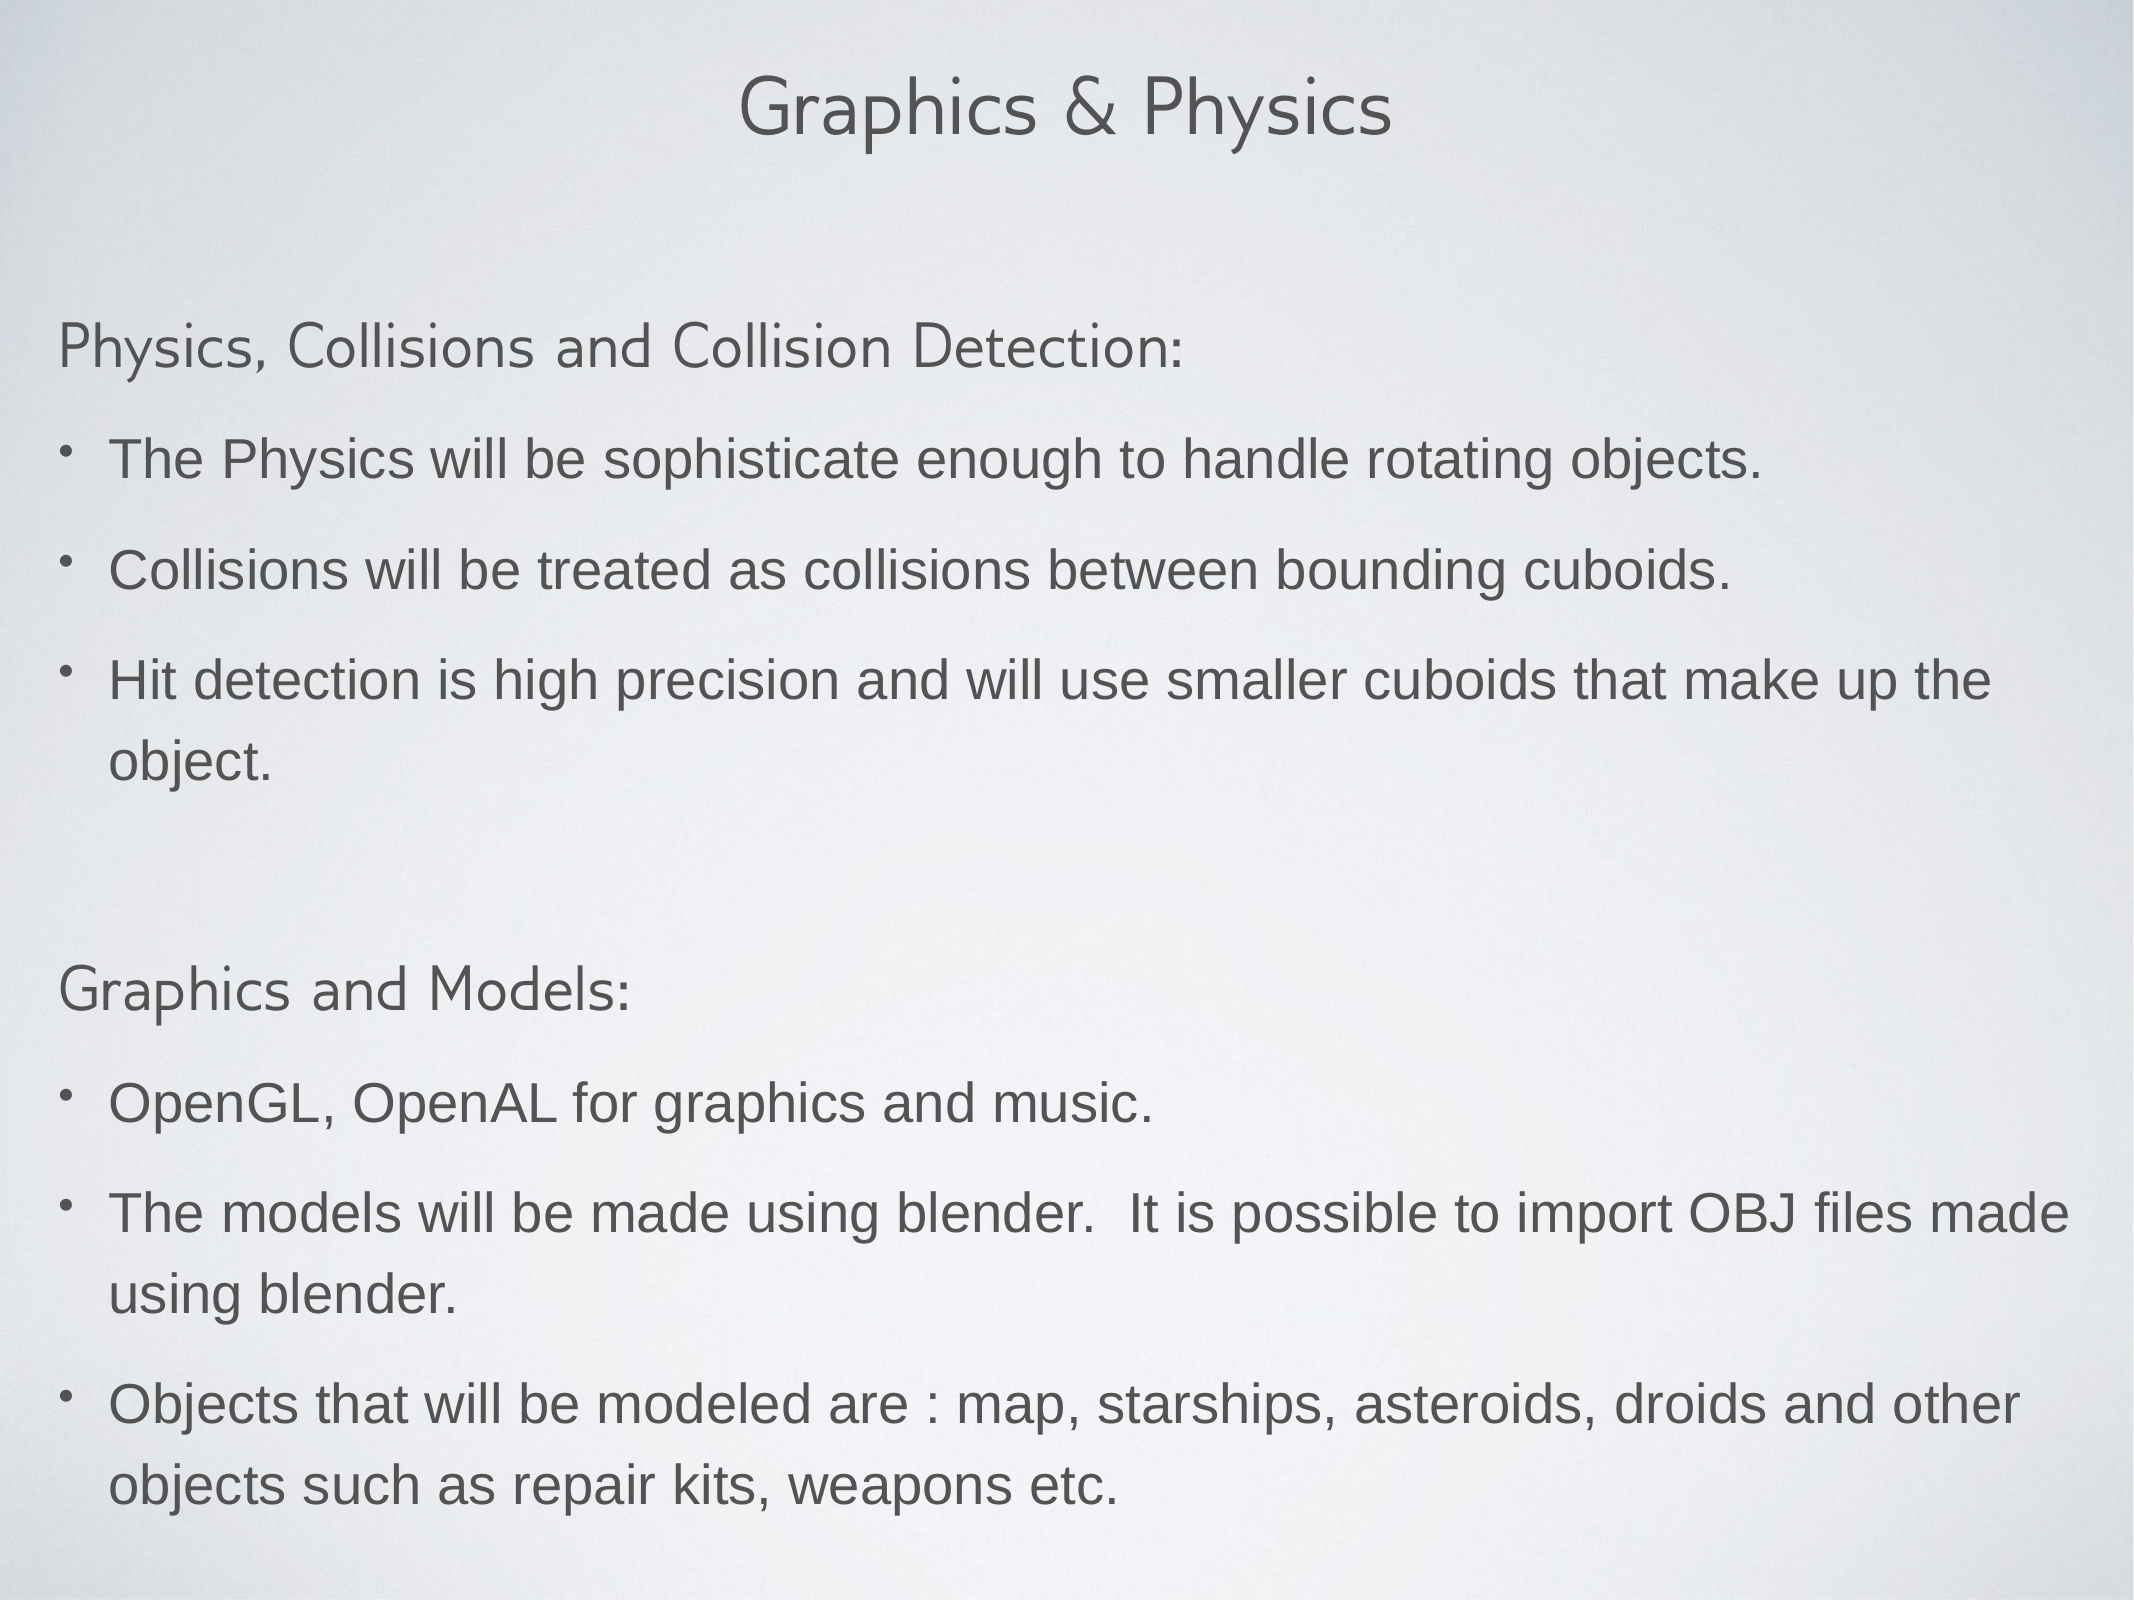

Graphics & Physics
Physics, Collisions and Collision Detection:
The Physics will be sophisticate enough to handle rotating objects.
Collisions will be treated as collisions between bounding cuboids.
Hit detection is high precision and will use smaller cuboids that make up the object.

Graphics and Models:
OpenGL, OpenAL for graphics and music.
The models will be made using blender.  It is possible to import OBJ files made using blender.
Objects that will be modeled are : map, starships, asteroids, droids and other objects such as repair kits, weapons etc.